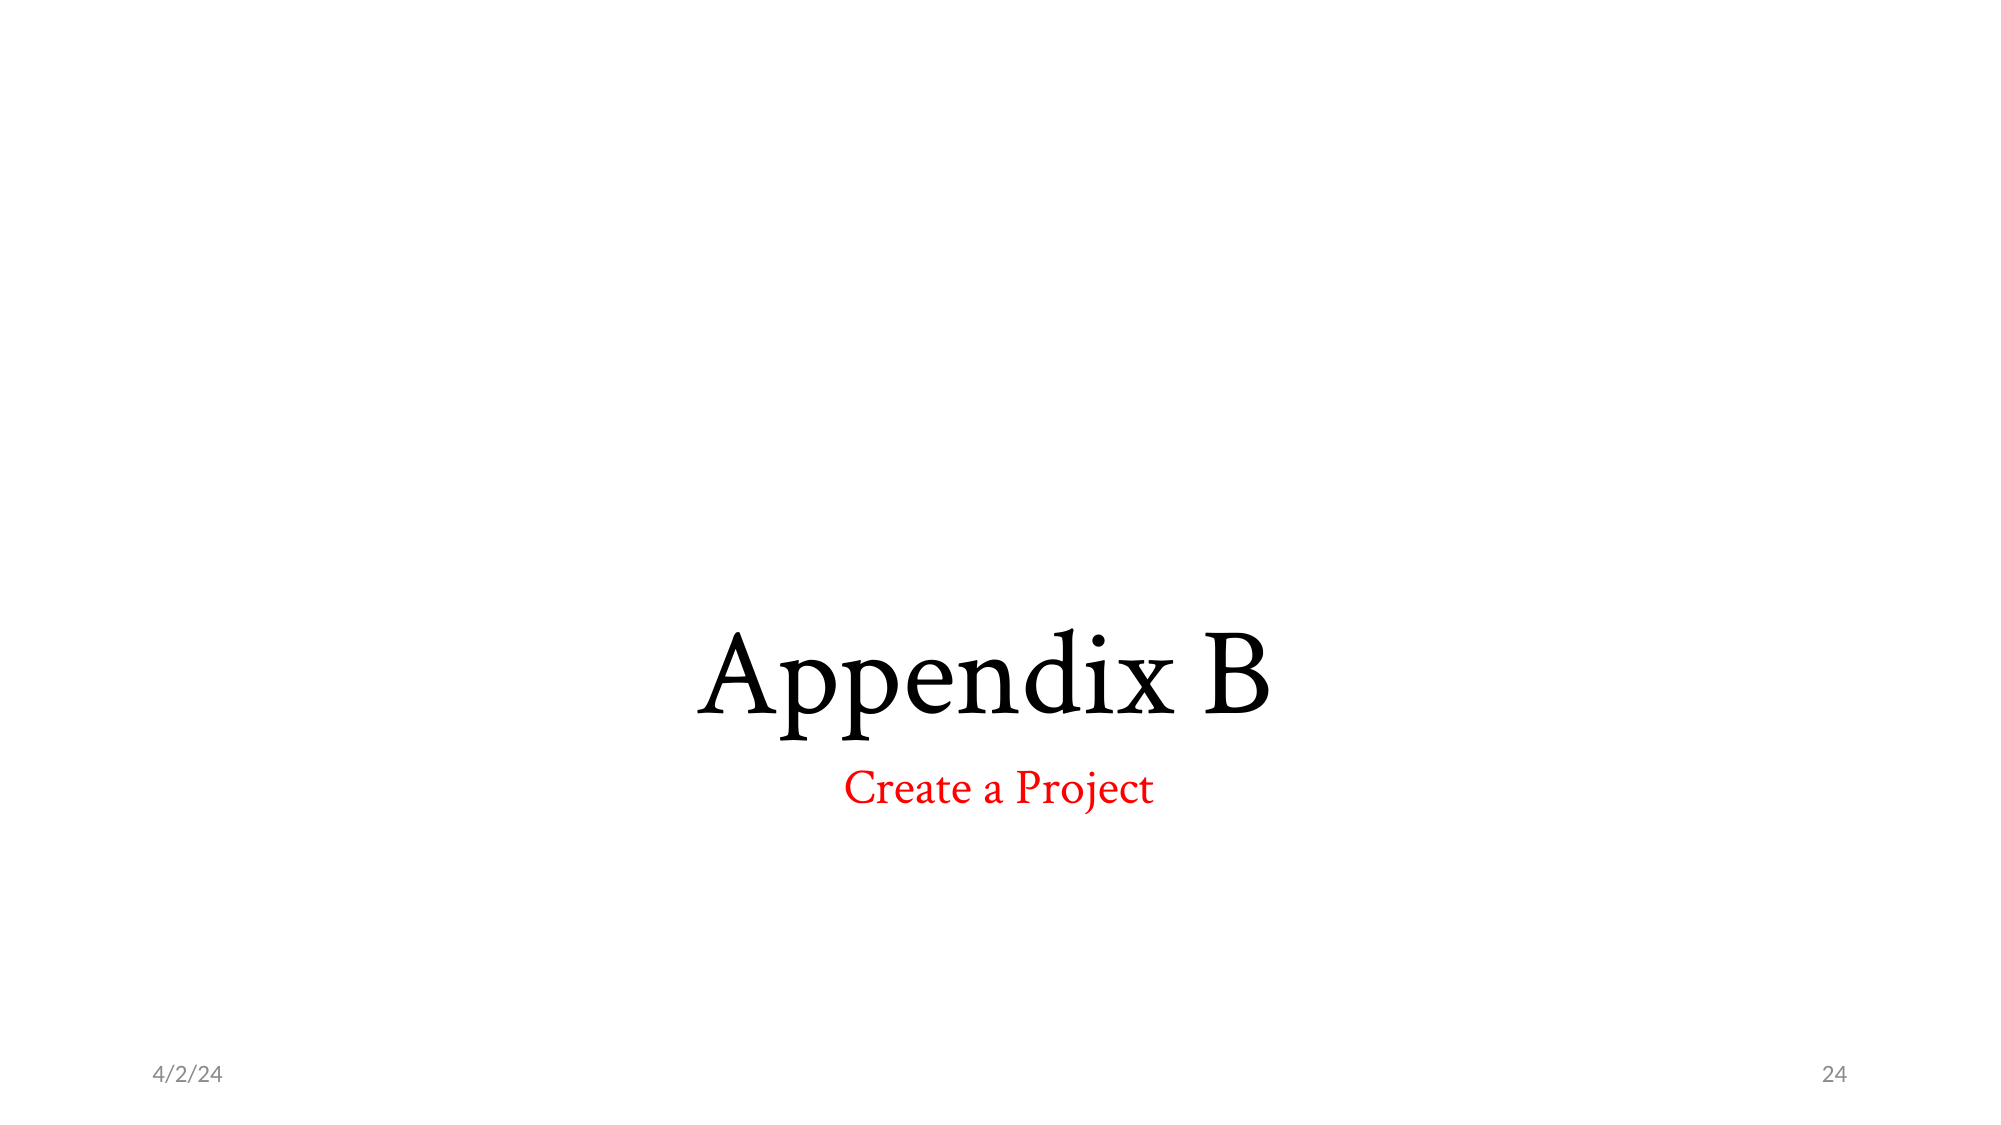

# Appendix B
Create a Project
4/2/24
24